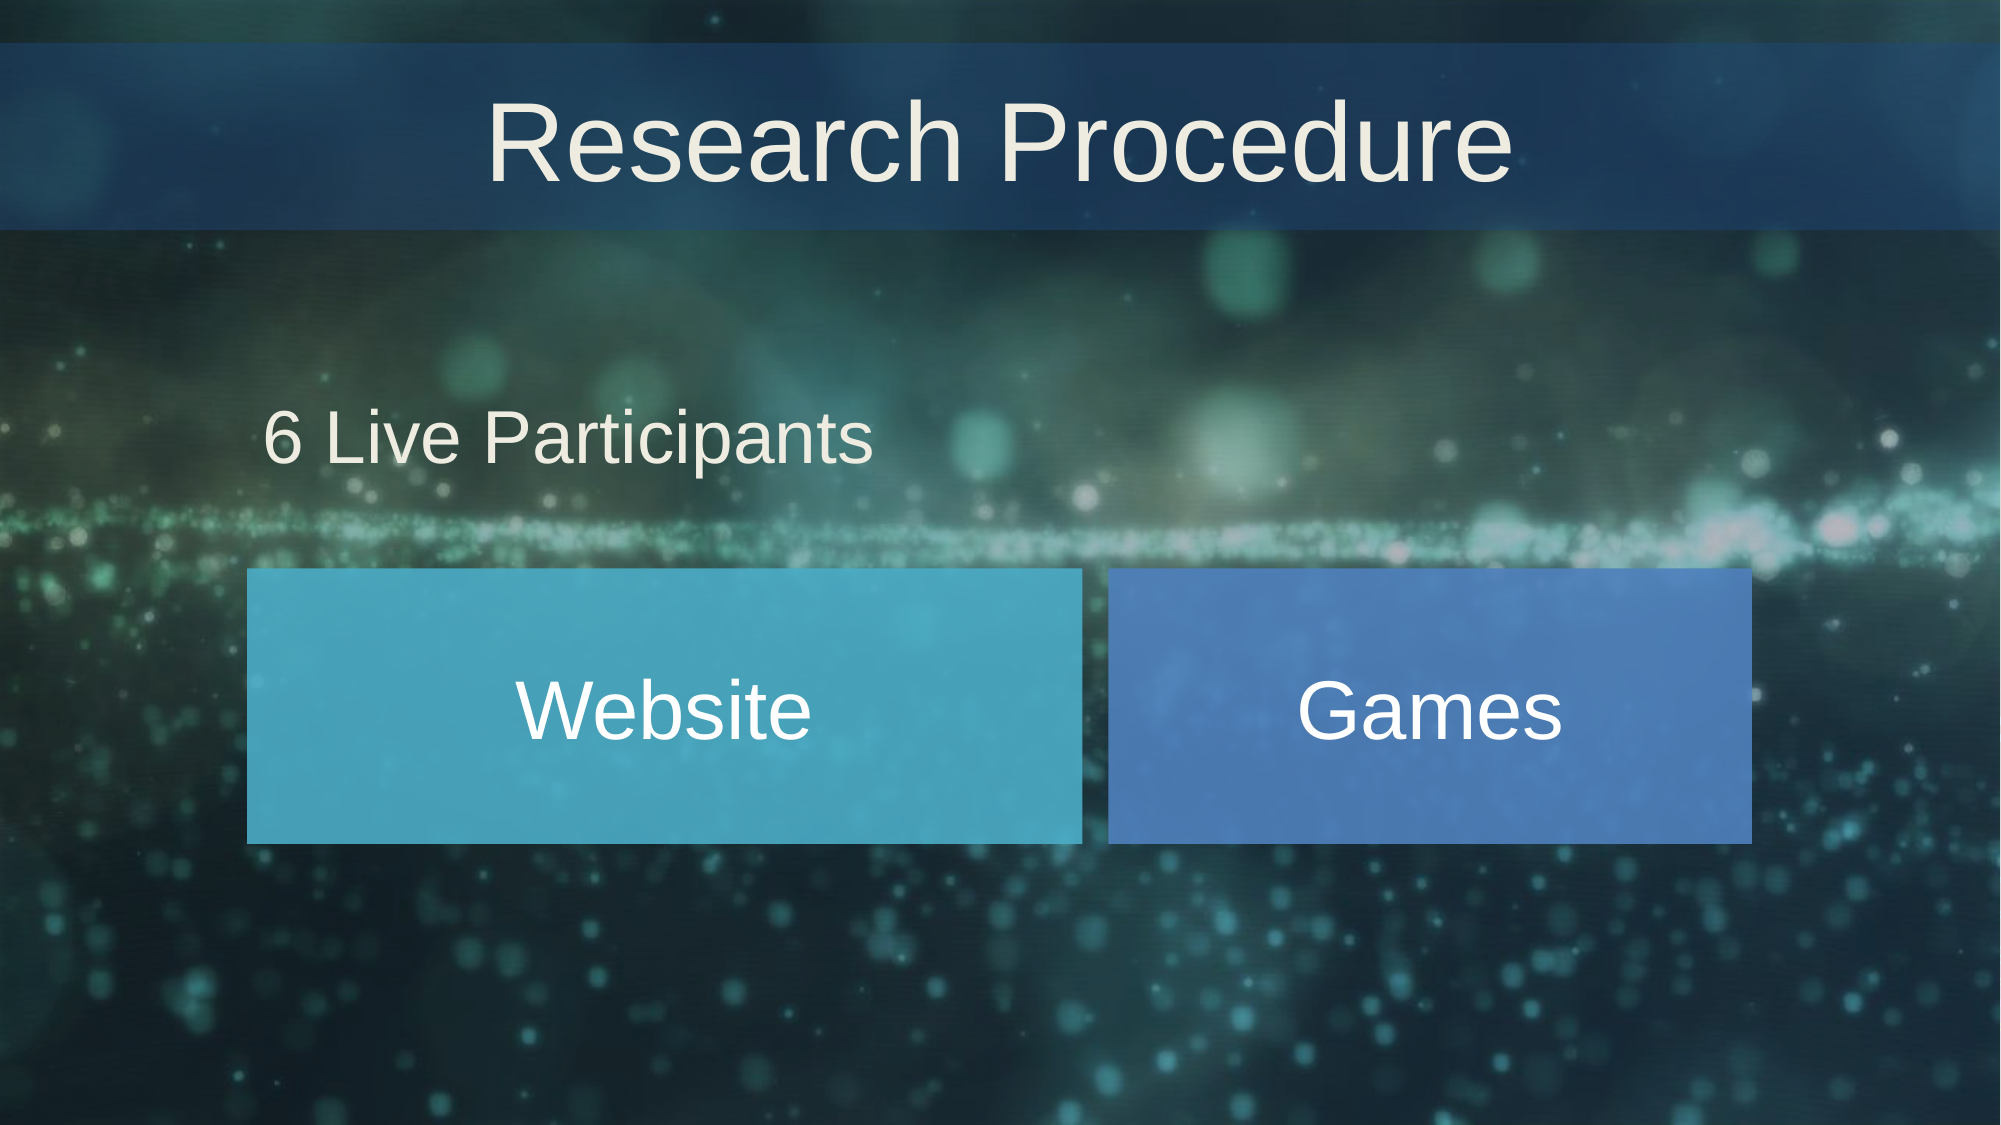

# Research Procedure
6 Live Participants
Website
Games